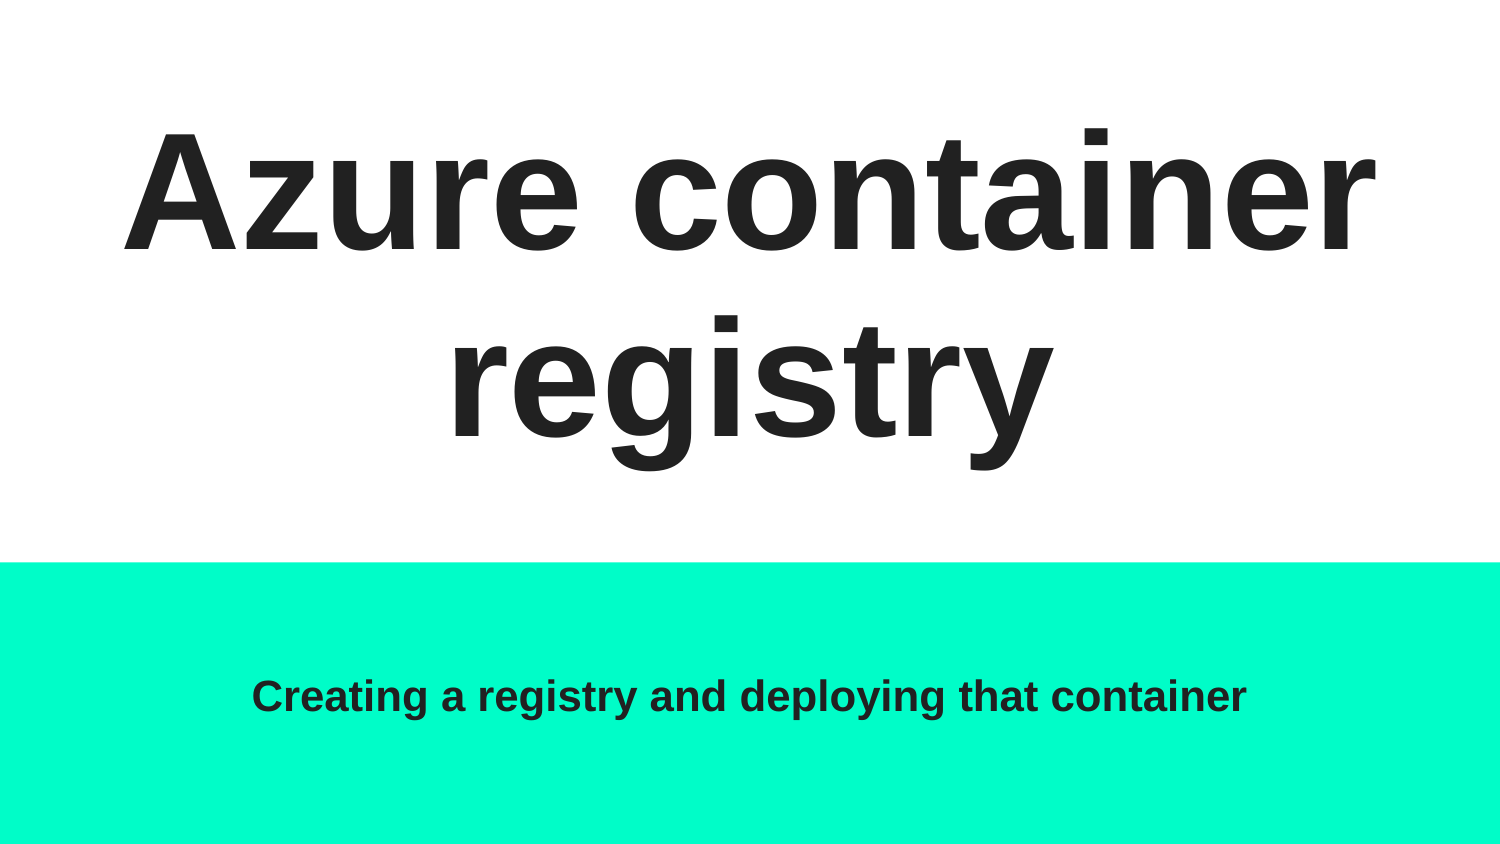

# Azure container registry
Creating a registry and deploying that container